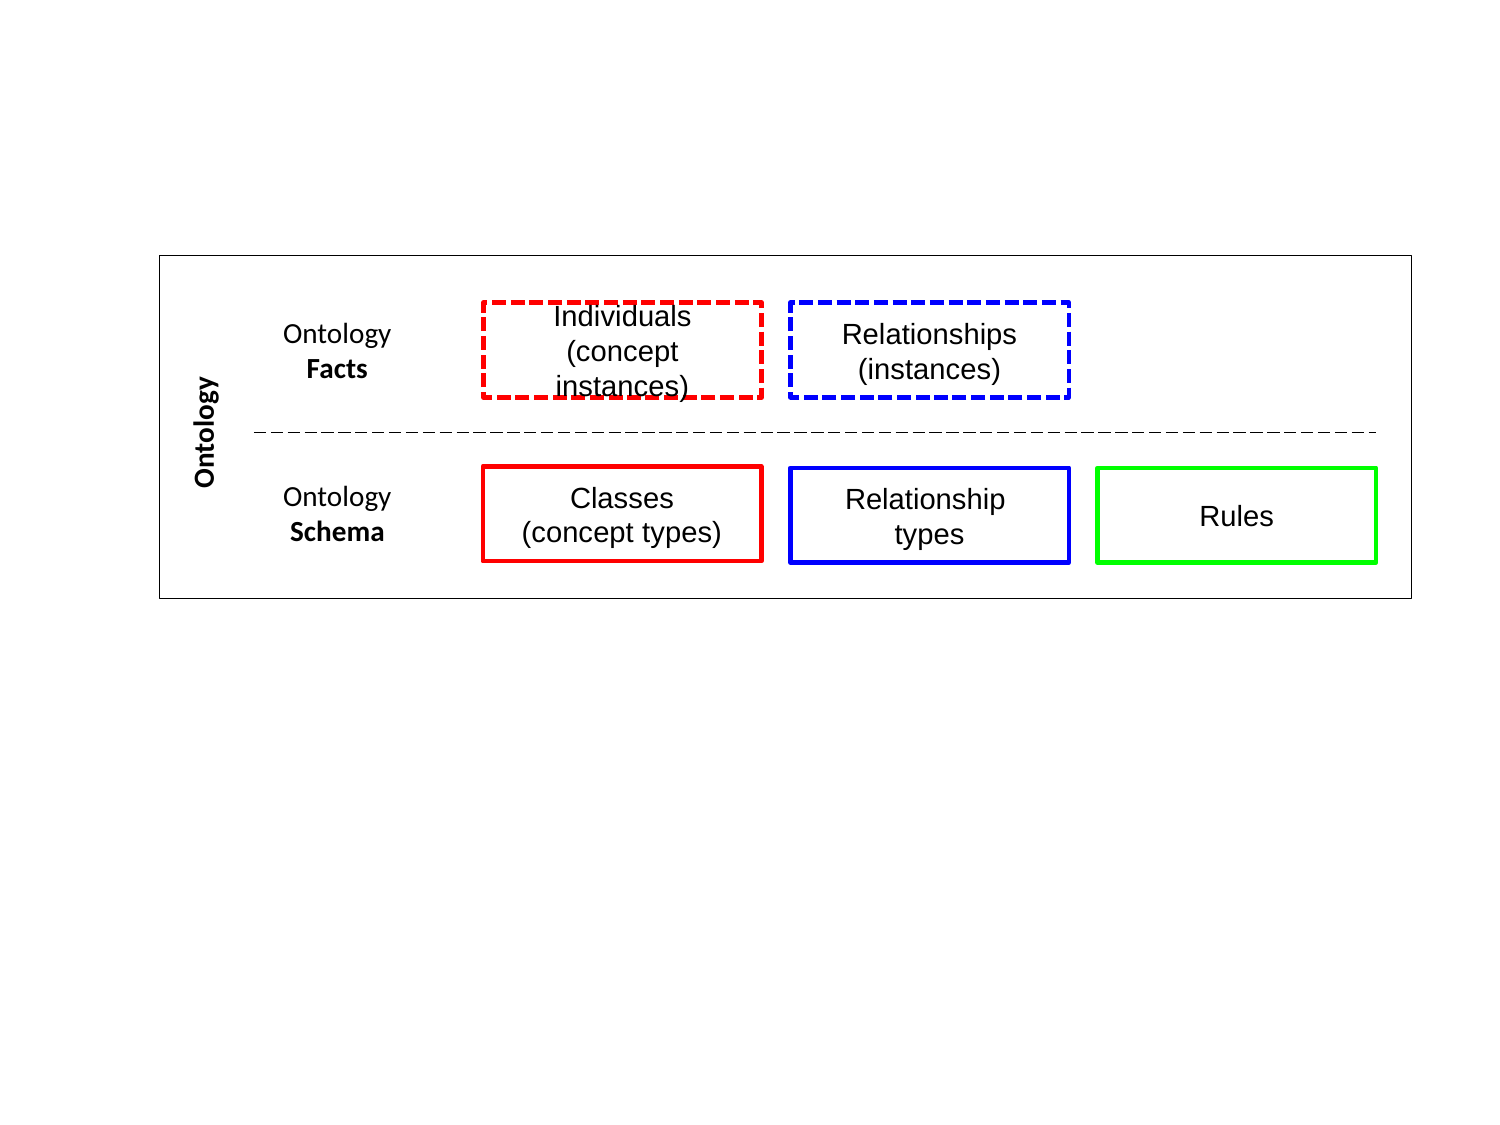

Individuals
(concept instances)
Relationships
(instances)
Ontology
Facts
Ontology
Classes
(concept types)
Relationship
types
Rules
Ontology
Schema